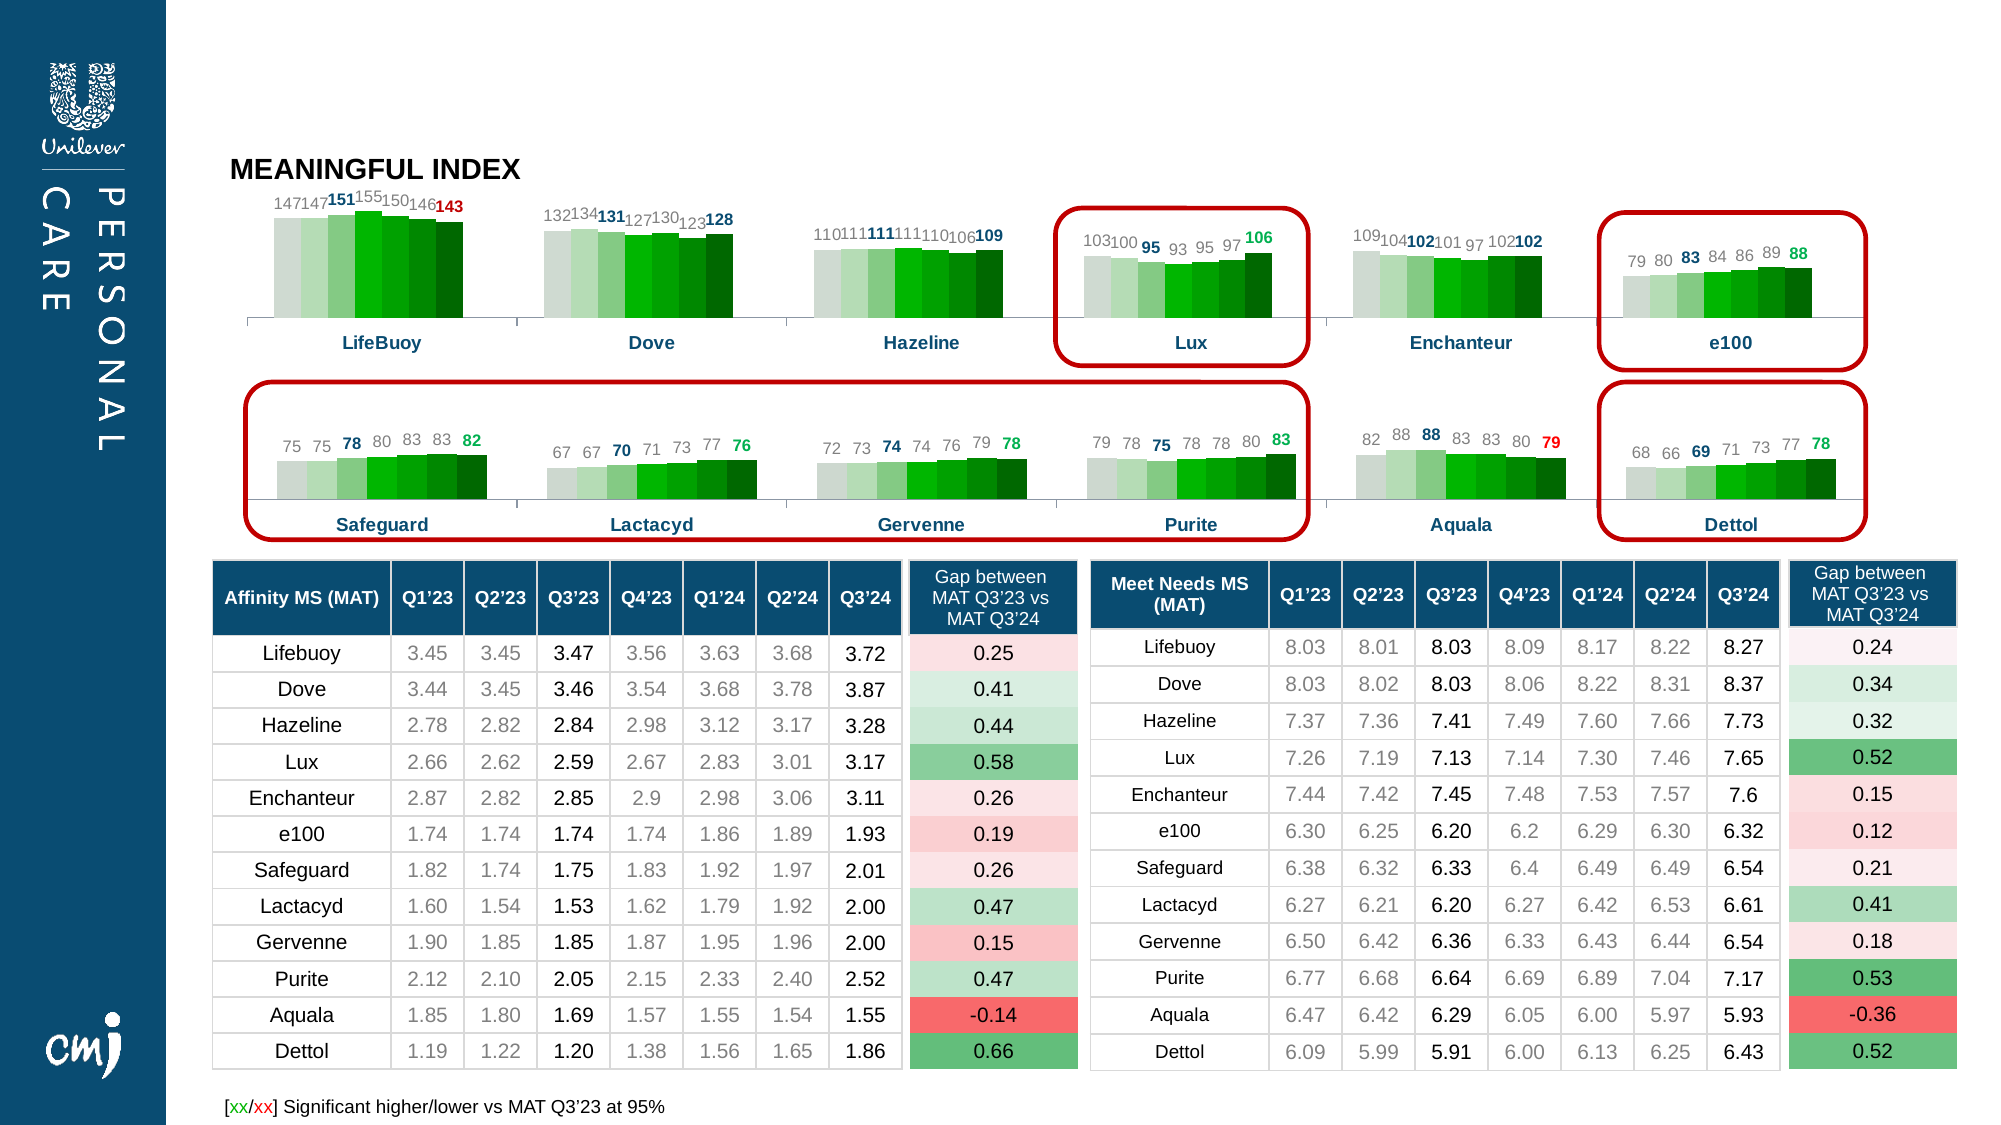

#
MEANINGFUL INDEX

### Chart

| Category | 2023 Q1 (MAT) | 2023 Q2 (MAT) | 2023 Q3 (MAT) | 2023 Q4 (MAT) | 2024 Q1 (MAT) | 2024 Q2 (MAT) | 2024 Q2 (MAT)2 |  |
|---|---|---|---|---|---|---|---|---|
| LifeBuoy | 147.0 | 147.0 | 151.0 | 155.0 | 150.0 | 146.0 | 143.0 | None |
| Dove | 132.0830135276653 | 134.48089241777168 | 130.86241062420393 | 127.13300833183973 | 129.57047271335722 | 123.4018517037219 | 128.0 | None |
| Hazeline | 110.1205805747491 | 110.9878884167541 | 111.04451573936372 | 111.32459171557568 | 109.50275305336672 | 106.05693252820396 | 109.0 | None |
| Lux | 102.55465031827384 | 100.44849847150272 | 95.05304789761227 | 92.88552711795971 | 95.00770359354799 | 97.32070285094926 | 106.0 | None |
| Enchanteur | 108.92468448238532 | 103.67693288787902 | 101.91683127971082 | 100.62996249055003 | 97.2228793668564 | 101.97369821075854 | 102.0 | None |
| e100 | 78.95305143111362 | 79.65058209856036 | 83.05327014695025 | 83.95339732339765 | 86.09619497085505 | 89.45390432376563 | 88.0 | None |

### Chart

| Category | 2023 Q1 (MAT) | 2023 Q2 (MAT) | 2023 Q3 (MAT) | 2023 Q4 (MAT) | 2024 Q1 (MAT) | 2024 Q2 (MAT) | 2024 Q3 (MAT) |
|---|---|---|---|---|---|---|---|
| Safeguard | 74.9623068876137 | 75.02400355986387 | 78.25234046265734 | 80.0639257540469 | 82.50880296282092 | 83.03958875734531 | 82.0 |
| Lactacyd | 66.83860873712263 | 67.46670006723737 | 70.38788012740416 | 71.19497050727098 | 73.10907619997367 | 76.59359121179499 | 76.0 |
| Gervenne | 72.26754176384338 | 72.63322905714162 | 74.05094583125549 | 74.45577133809812 | 76.35717187266056 | 78.71472427316108 | 78.0 |
| Purite | 79.11818996359942 | 77.79494998244887 | 75.34924916228798 | 77.61863146197017 | 78.11199038709312 | 80.2602073944061 | 83.0 |
| Aquala | 82.32252648239883 | 88.34966406460376 | 88.16989815905528 | 83.29719234770722 | 82.72746735175849 | 80.33703730091518 | 79.0 |
| Dettol | 67.56186893286691 | 66.48901907100316 | 68.75409333460219 | 70.74972800897555 | 73.06088596331146 | 76.82214068246684 | 78.0 |

| Meet Needs MS (MAT) | Q1’23 | Q2’23 | Q3’23 | Q4’23 | Q1’24 | Q2’24 | Q3’24 |
| --- | --- | --- | --- | --- | --- | --- | --- |
| Lifebuoy | 8.03 | 8.01 | 8.03 | 8.09 | 8.17 | 8.22 | 8.27 |
| Dove | 8.03 | 8.02 | 8.03 | 8.06 | 8.22 | 8.31 | 8.37 |
| Hazeline | 7.37 | 7.36 | 7.41 | 7.49 | 7.60 | 7.66 | 7.73 |
| Lux | 7.26 | 7.19 | 7.13 | 7.14 | 7.30 | 7.46 | 7.65 |
| Enchanteur | 7.44 | 7.42 | 7.45 | 7.48 | 7.53 | 7.57 | 7.6 |
| e100 | 6.30 | 6.25 | 6.20 | 6.2 | 6.29 | 6.30 | 6.32 |
| Safeguard | 6.38 | 6.32 | 6.33 | 6.4 | 6.49 | 6.49 | 6.54 |
| Lactacyd | 6.27 | 6.21 | 6.20 | 6.27 | 6.42 | 6.53 | 6.61 |
| Gervenne | 6.50 | 6.42 | 6.36 | 6.33 | 6.43 | 6.44 | 6.54 |
| Purite | 6.77 | 6.68 | 6.64 | 6.69 | 6.89 | 7.04 | 7.17 |
| Aquala | 6.47 | 6.42 | 6.29 | 6.05 | 6.00 | 5.97 | 5.93 |
| Dettol | 6.09 | 5.99 | 5.91 | 6.00 | 6.13 | 6.25 | 6.43 |
| Gap between MAT Q3’23 vs MAT Q3’24 |
| --- |
| Affinity MS (MAT) | Q1’23 | Q2’23 | Q3’23 | Q4’23 | Q1’24 | Q2’24 | Q3’24 |
| --- | --- | --- | --- | --- | --- | --- | --- |
| Lifebuoy | 3.45 | 3.45 | 3.47 | 3.56 | 3.63 | 3.68 | 3.72 |
| Dove | 3.44 | 3.45 | 3.46 | 3.54 | 3.68 | 3.78 | 3.87 |
| Hazeline | 2.78 | 2.82 | 2.84 | 2.98 | 3.12 | 3.17 | 3.28 |
| Lux | 2.66 | 2.62 | 2.59 | 2.67 | 2.83 | 3.01 | 3.17 |
| Enchanteur | 2.87 | 2.82 | 2.85 | 2.9 | 2.98 | 3.06 | 3.11 |
| e100 | 1.74 | 1.74 | 1.74 | 1.74 | 1.86 | 1.89 | 1.93 |
| Safeguard | 1.82 | 1.74 | 1.75 | 1.83 | 1.92 | 1.97 | 2.01 |
| Lactacyd | 1.60 | 1.54 | 1.53 | 1.62 | 1.79 | 1.92 | 2.00 |
| Gervenne | 1.90 | 1.85 | 1.85 | 1.87 | 1.95 | 1.96 | 2.00 |
| Purite | 2.12 | 2.10 | 2.05 | 2.15 | 2.33 | 2.40 | 2.52 |
| Aquala | 1.85 | 1.80 | 1.69 | 1.57 | 1.55 | 1.54 | 1.55 |
| Dettol | 1.19 | 1.22 | 1.20 | 1.38 | 1.56 | 1.65 | 1.86 |
| Gap between MAT Q3’23 vs MAT Q3’24 |
| --- |
| 0.24 |
| --- |
| 0.34 |
| 0.32 |
| 0.52 |
| 0.15 |
| 0.12 |
| 0.21 |
| 0.41 |
| 0.18 |
| 0.53 |
| -0.36 |
| 0.52 |
| 0.25 |
| --- |
| 0.41 |
| 0.44 |
| 0.58 |
| 0.26 |
| 0.19 |
| 0.26 |
| 0.47 |
| 0.15 |
| 0.47 |
| -0.14 |
| 0.66 |
[xx/xx] Significant higher/lower vs MAT Q3’23 at 95%